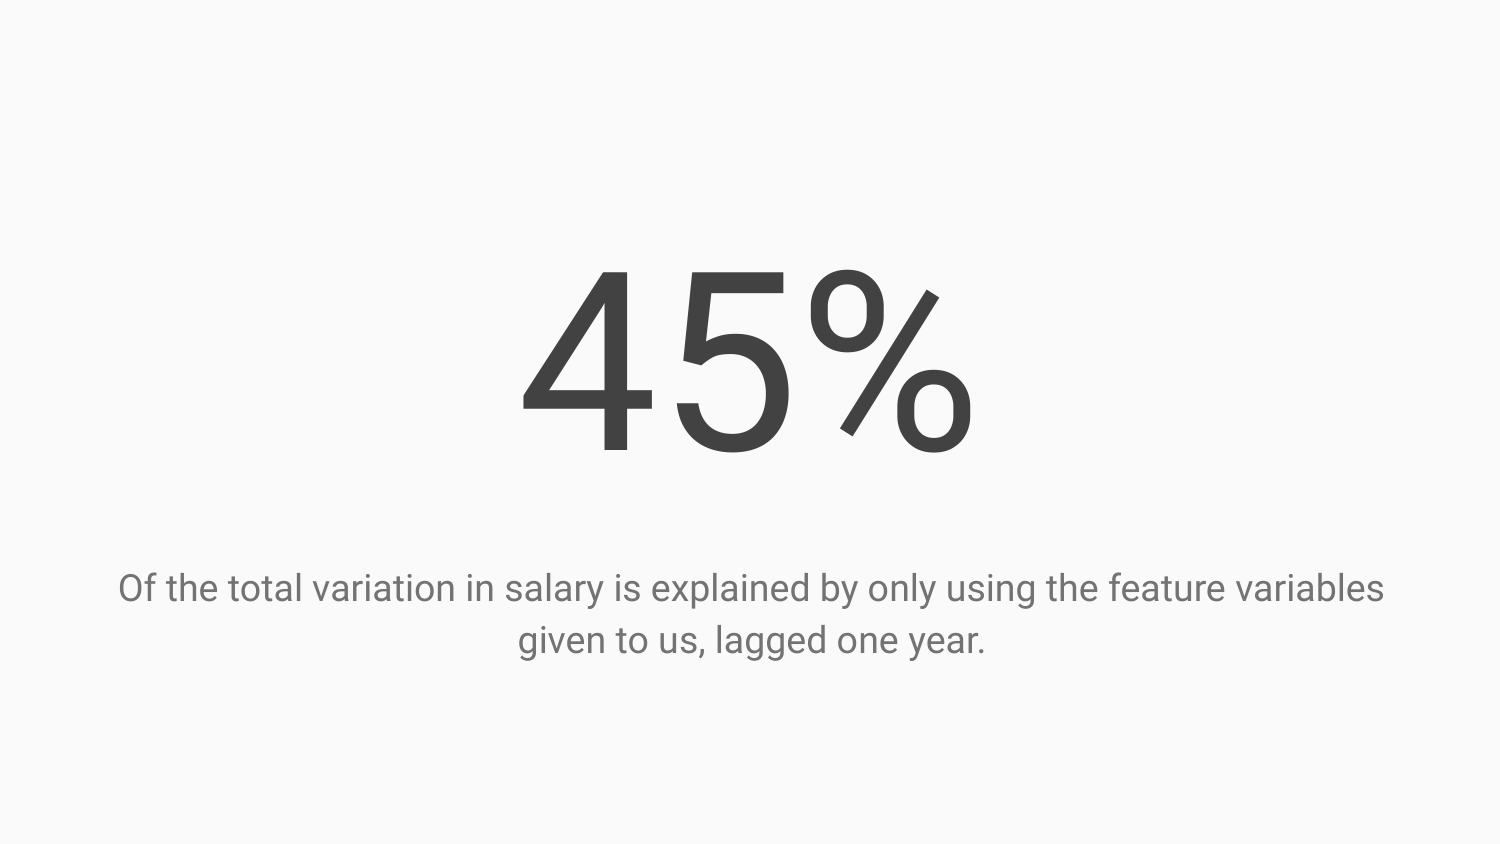

# 45%
Of the total variation in salary is explained by only using the feature variables given to us, lagged one year.